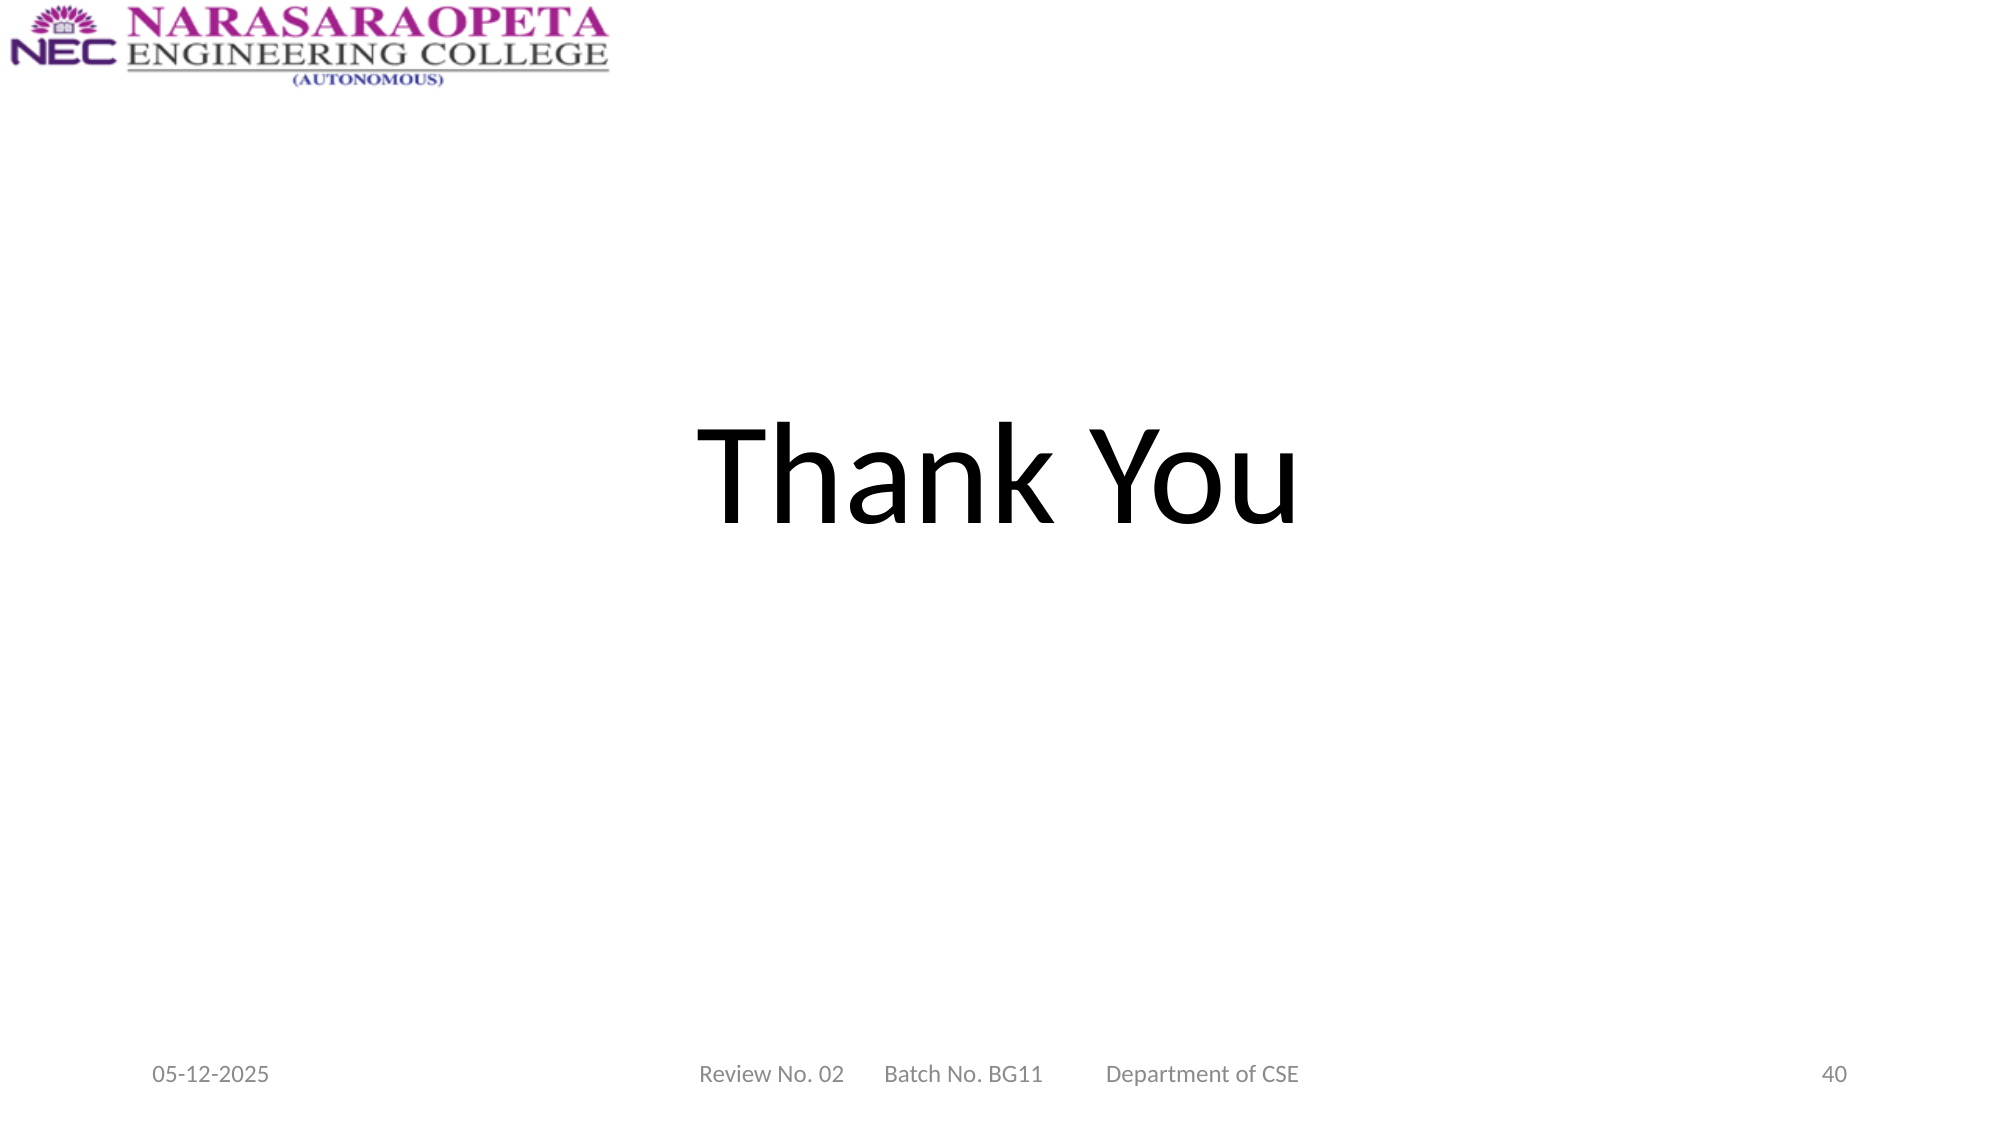

#

Thank You
05-12-2025
Review No. 02       Batch No. BG11           Department of CSE
40